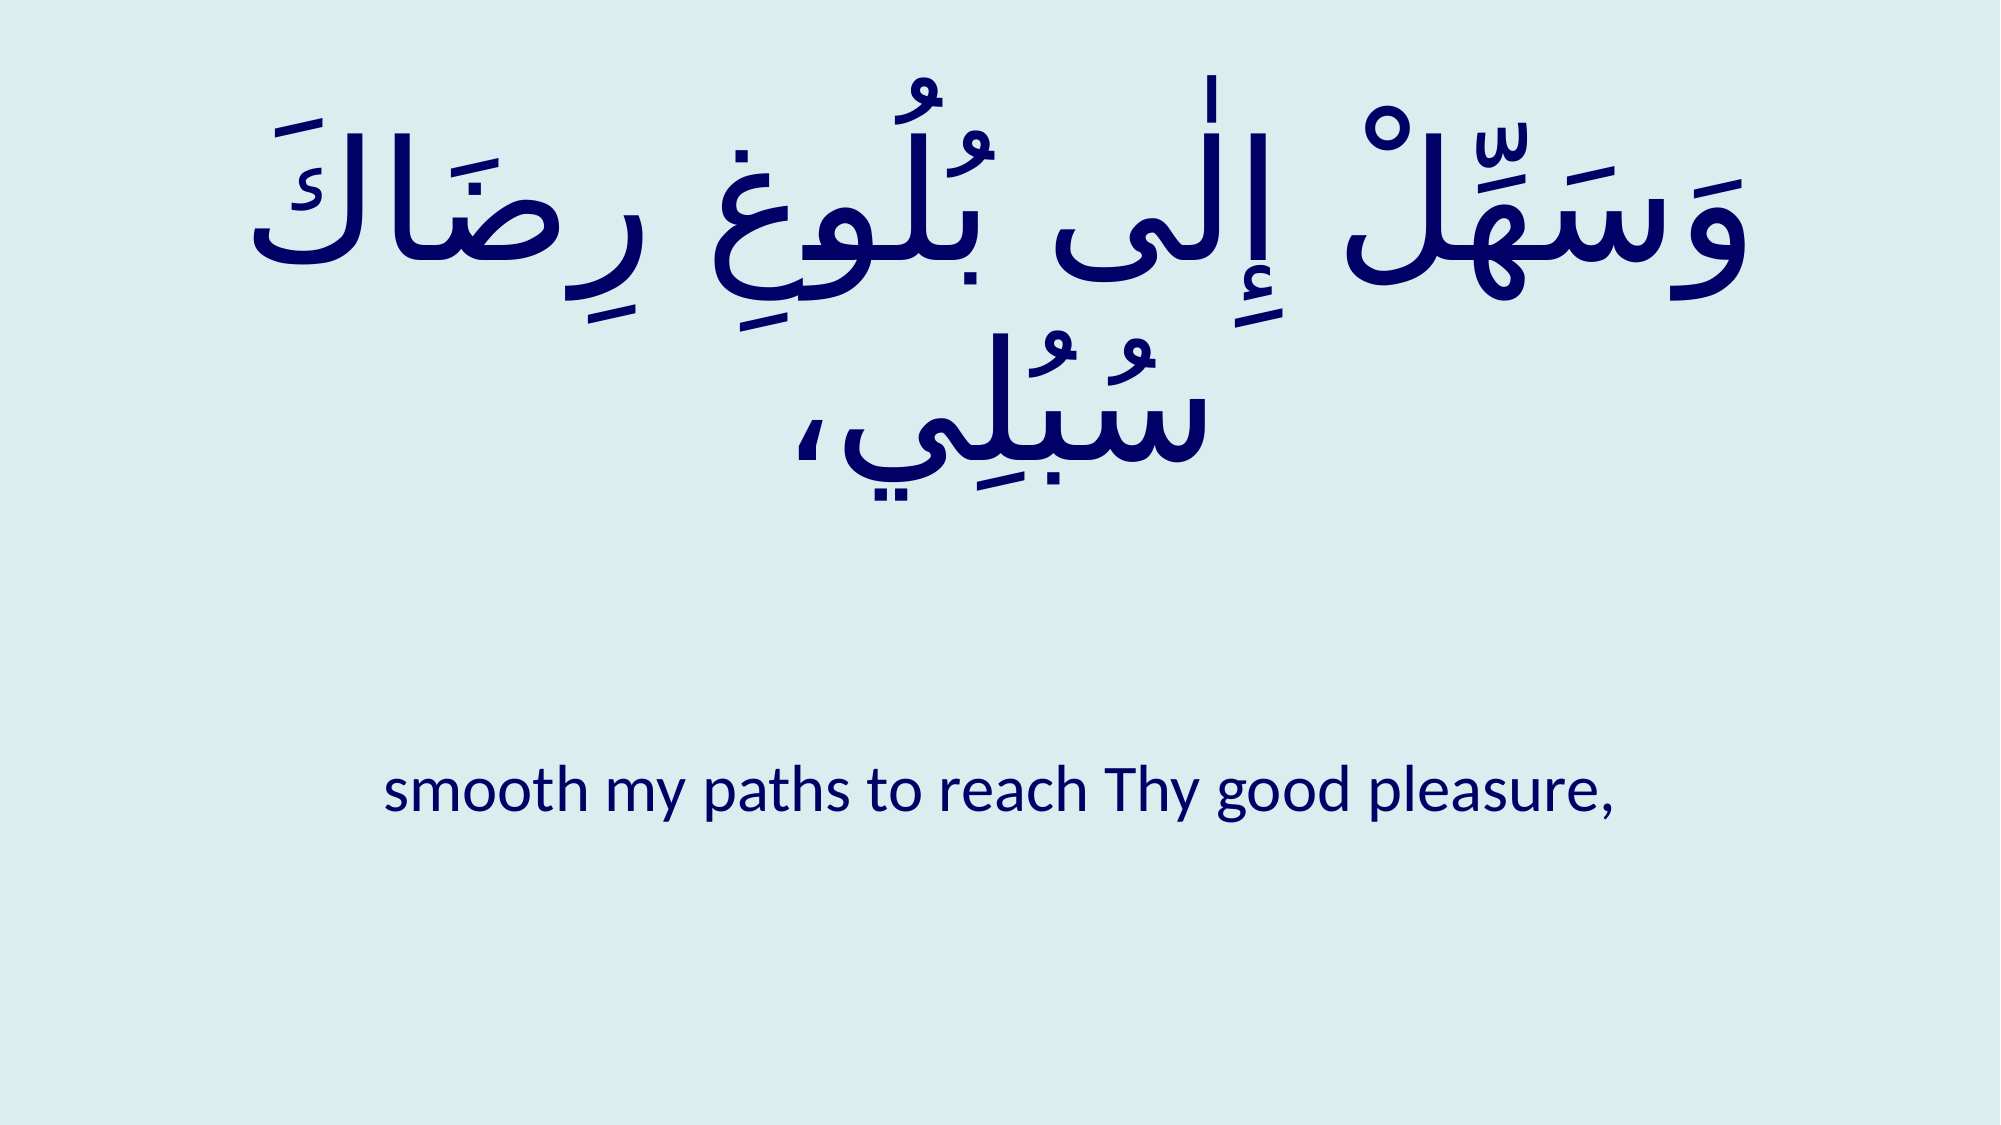

# وَسَهِّلْ إِلٰى بُلُوغِ رِضَاكَ سُبُلِي،
smooth my paths to reach Thy good pleasure,